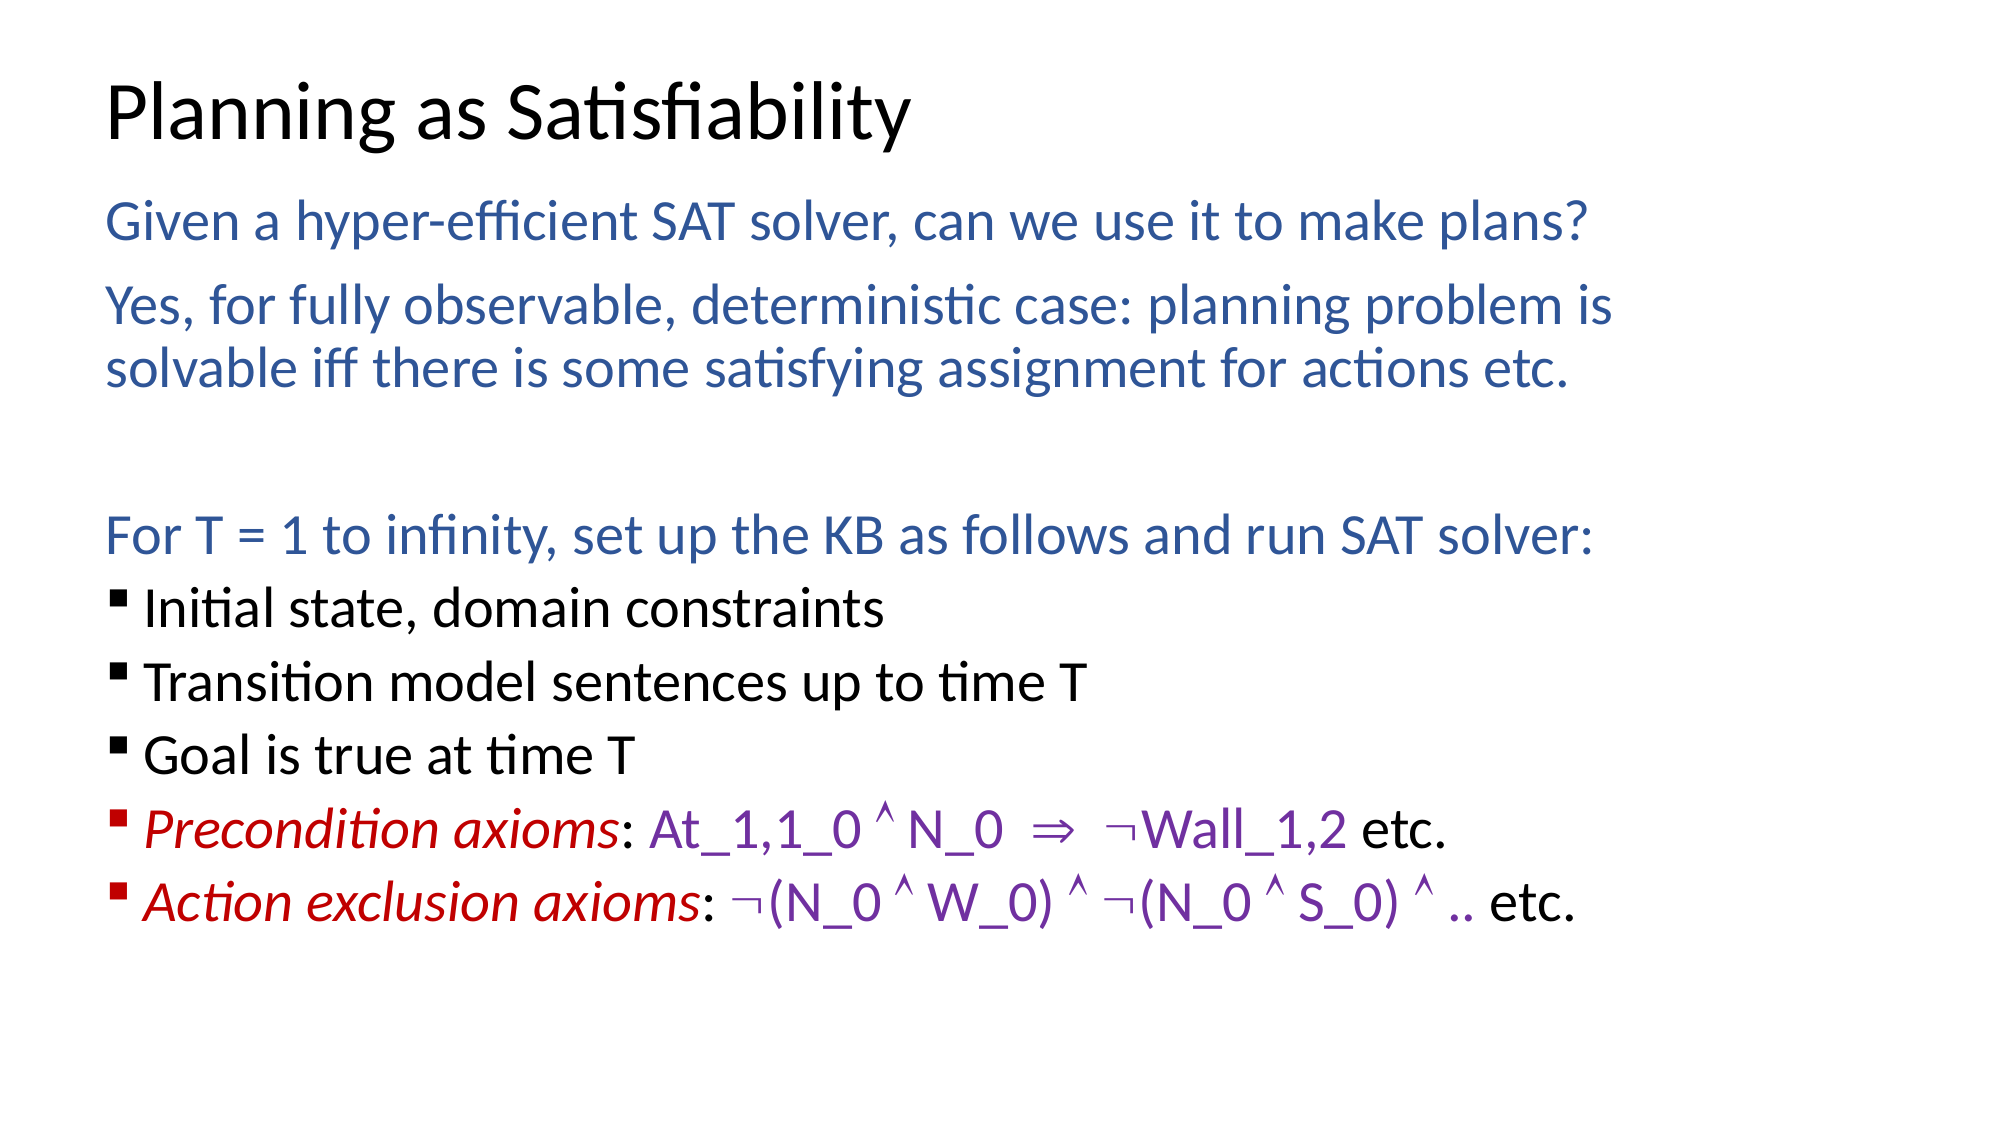

# Planning as Satisfiability
Given a hyper-efficient SAT solver, can we use it to make plans?
Yes, for fully observable, deterministic case: planning problem is solvable iff there is some satisfying assignment for actions etc.

For T = 1 to infinity, set up the KB as follows and run SAT solver:
Initial state, domain constraints
Transition model sentences up to time T
Goal is true at time T
Precondition axioms: At_1,1_0 ∧ N_0  ⇒  ¬Wall_1,2 etc.
Action exclusion axioms: ¬(N_0 ∧ W_0) ∧ ¬(N_0 ∧ S_0) ∧ .. etc.